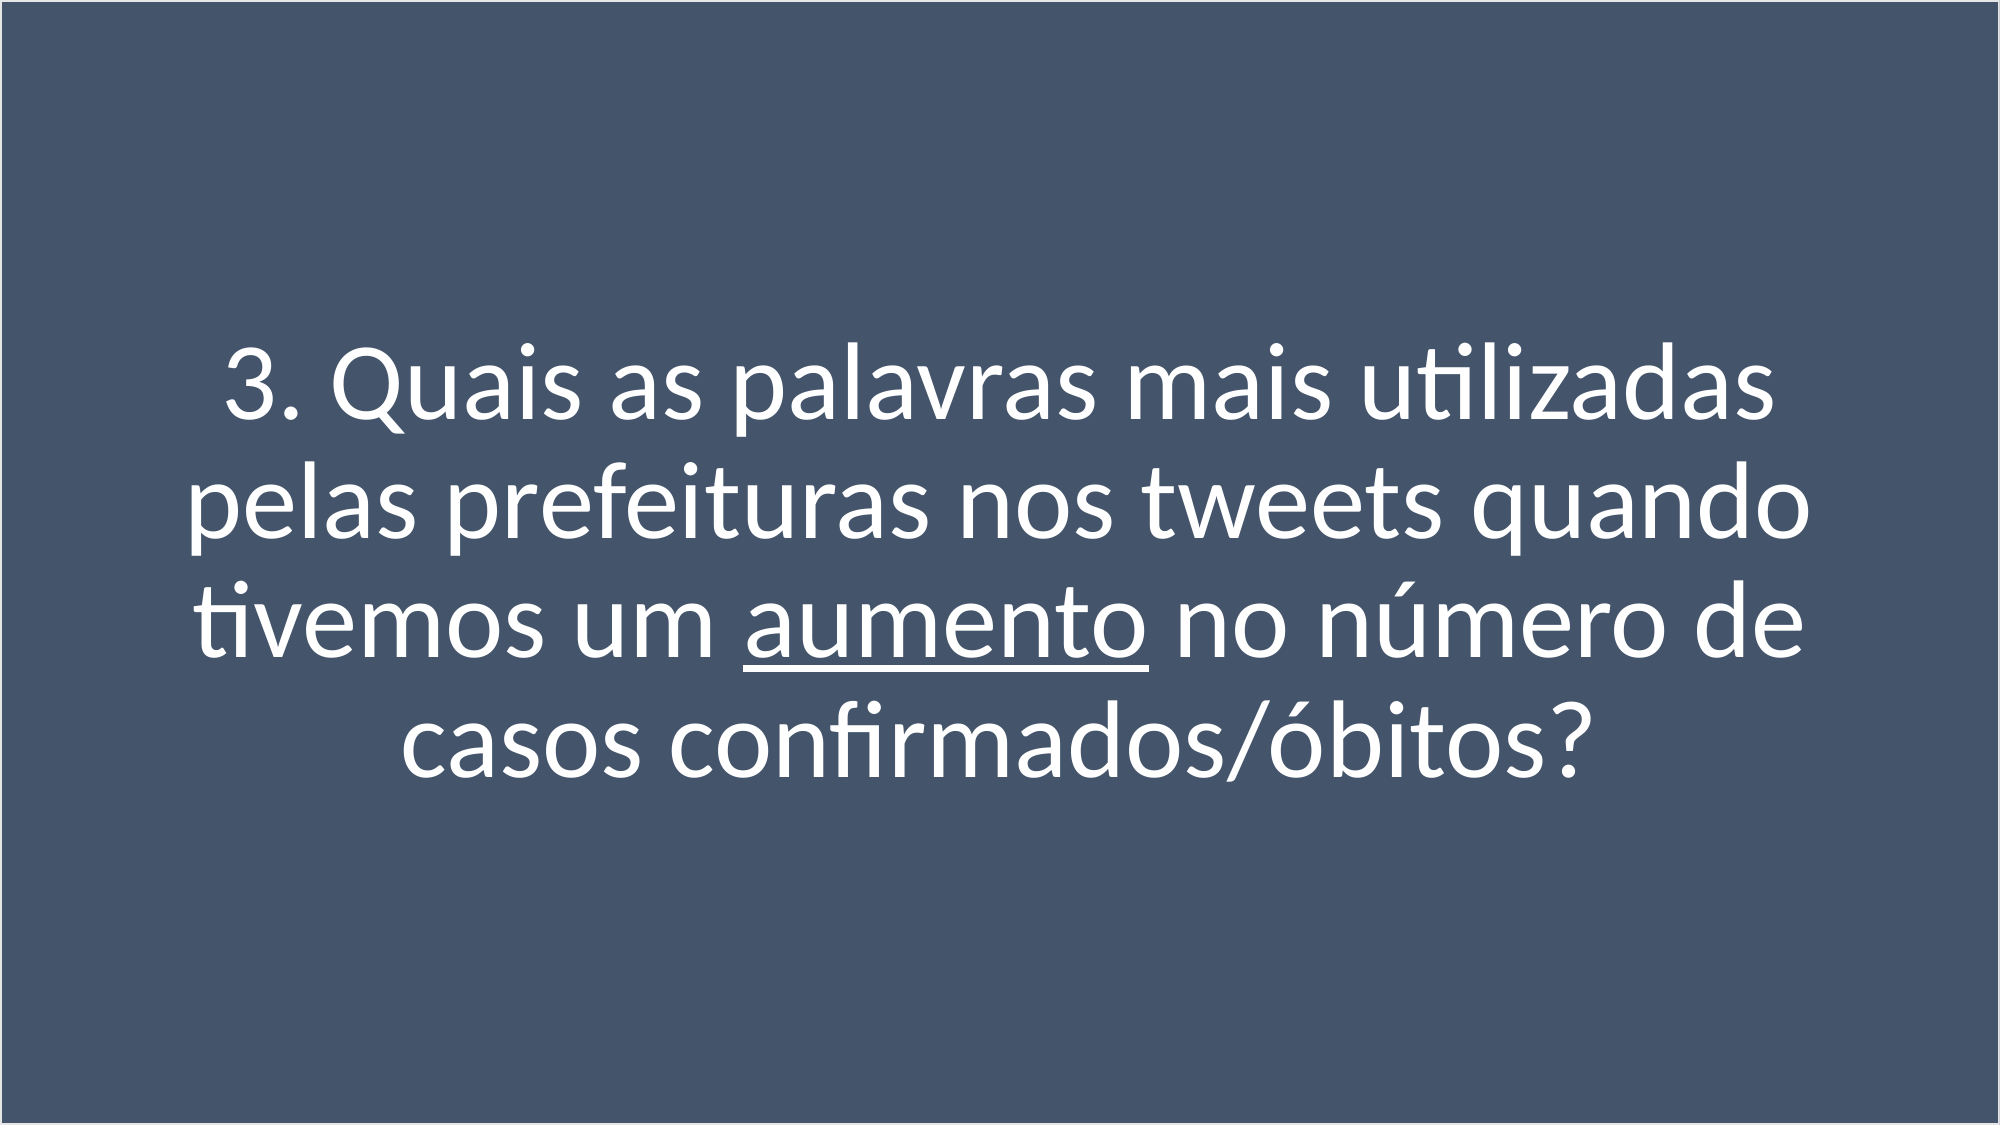

3. Quais as palavras mais utilizadas pelas prefeituras nos tweets quando tivemos um aumento no número de casos confirmados/óbitos?